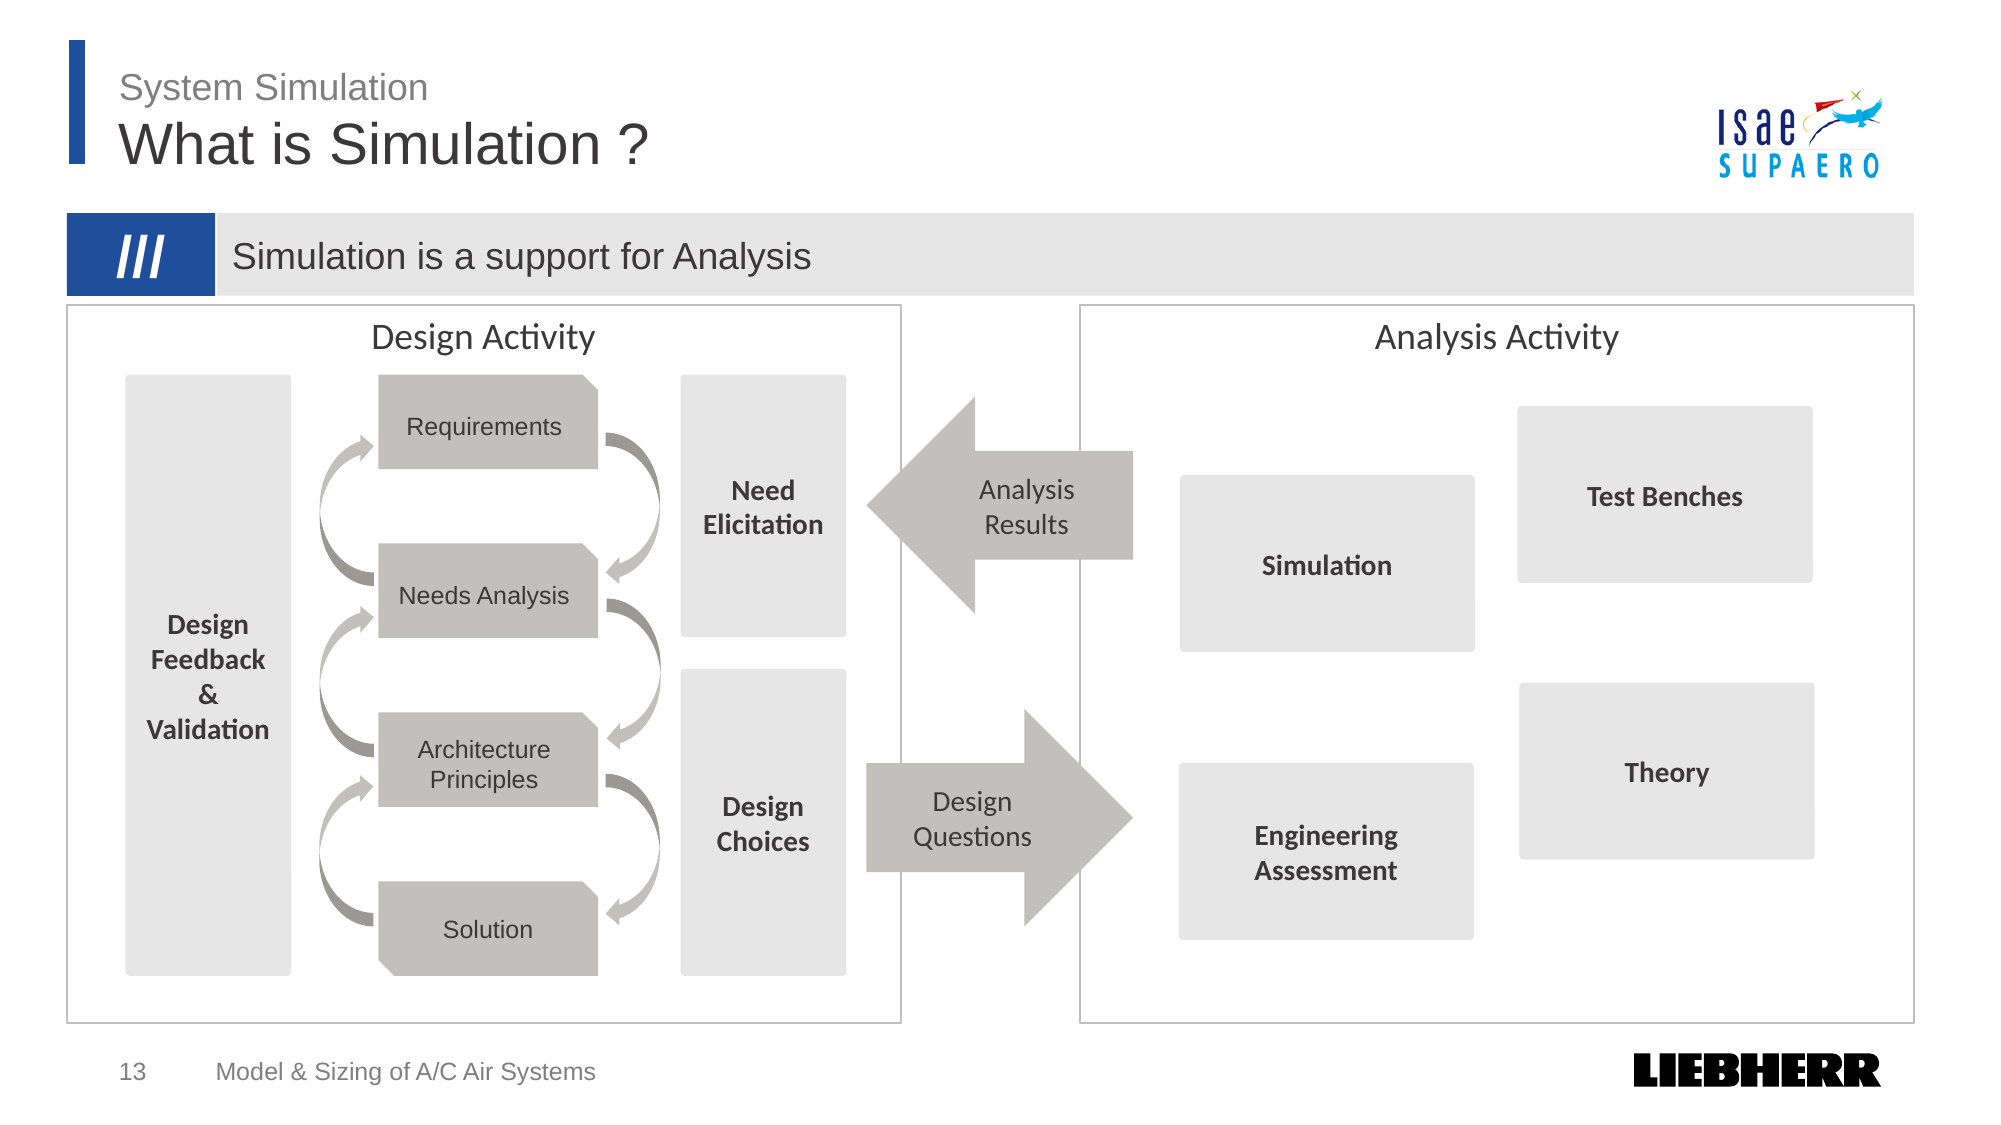

System Simulation
# What is Simulation ?
Simulation is a support for Analysis
///
Design Activity
Analysis Activity
Design Feedback & Validation
Need Elicitation
Requirements
Analysis Results
Test Benches

Simulation
Needs Analysis

Design Choices
Theory
Design Questions
Architecture Principles
Engineering Assessment

Solution
13
Model & Sizing of A/C Air Systems